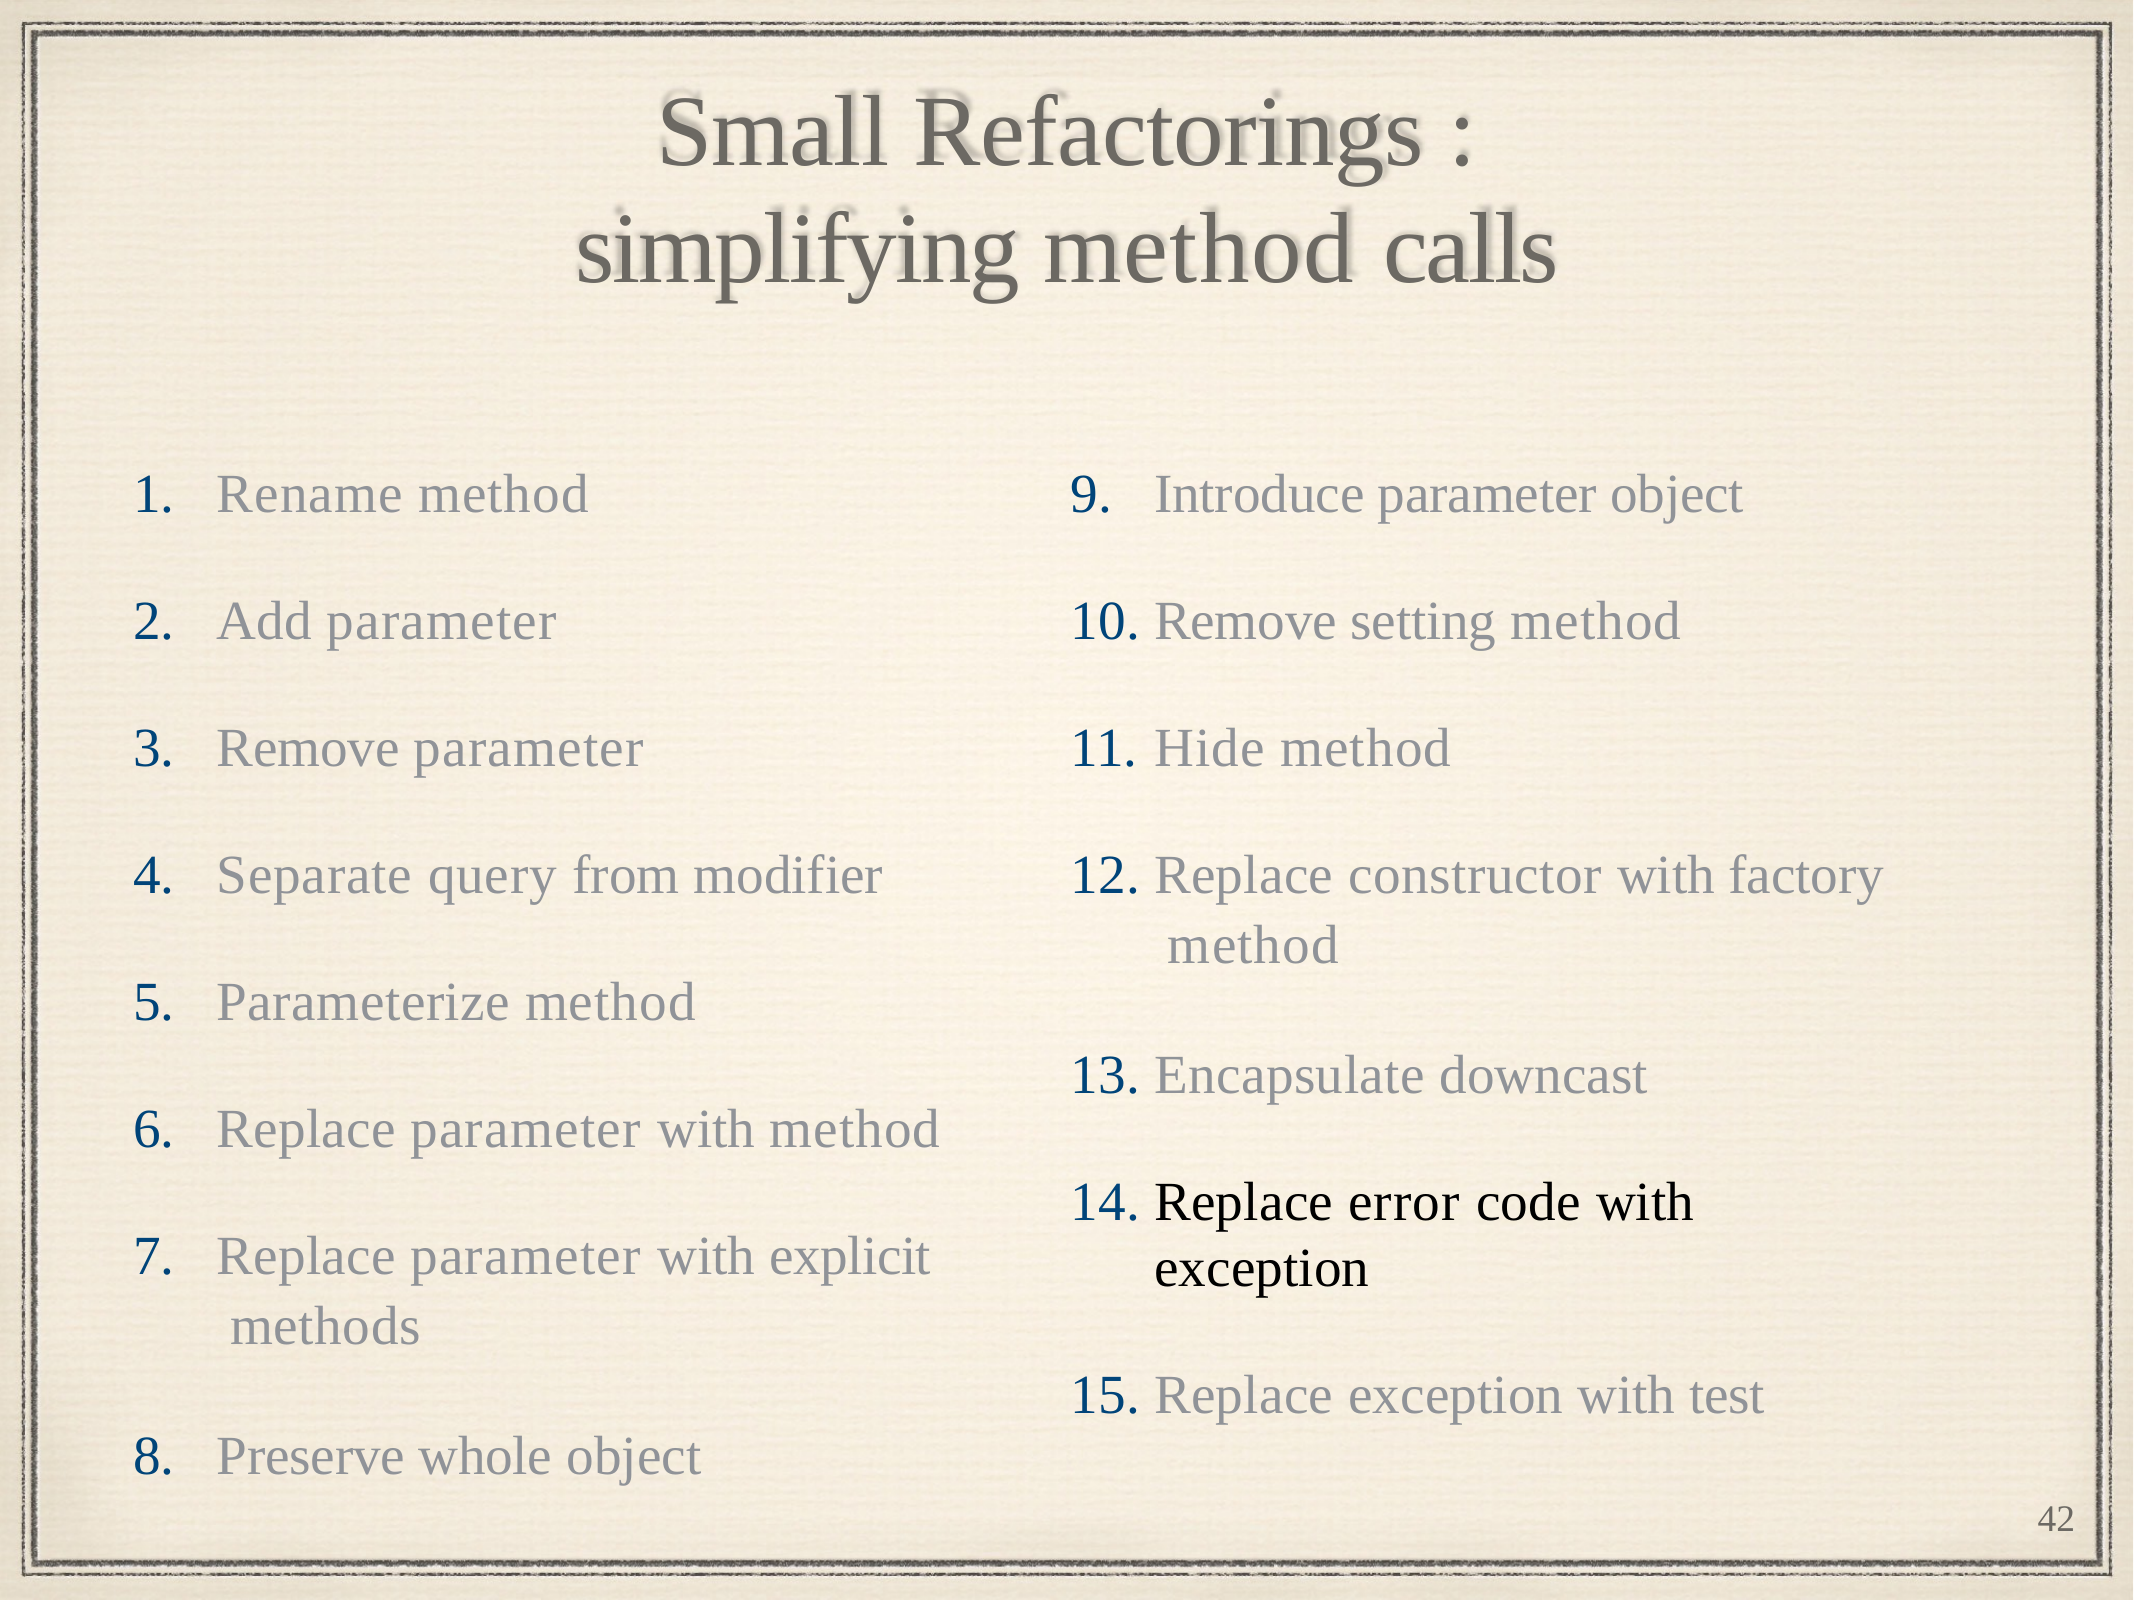

# Small Refactorings :  simplifying method calls
Rename method
Add parameter
Remove parameter
Separate query from modifier
Parameterize method
Replace parameter with method
Replace parameter with explicit  methods

Preserve whole object
Introduce parameter object
Remove setting method
Hide method
Replace constructor with factory  method

Encapsulate downcast
Replace error code with exception
Replace exception with test
42